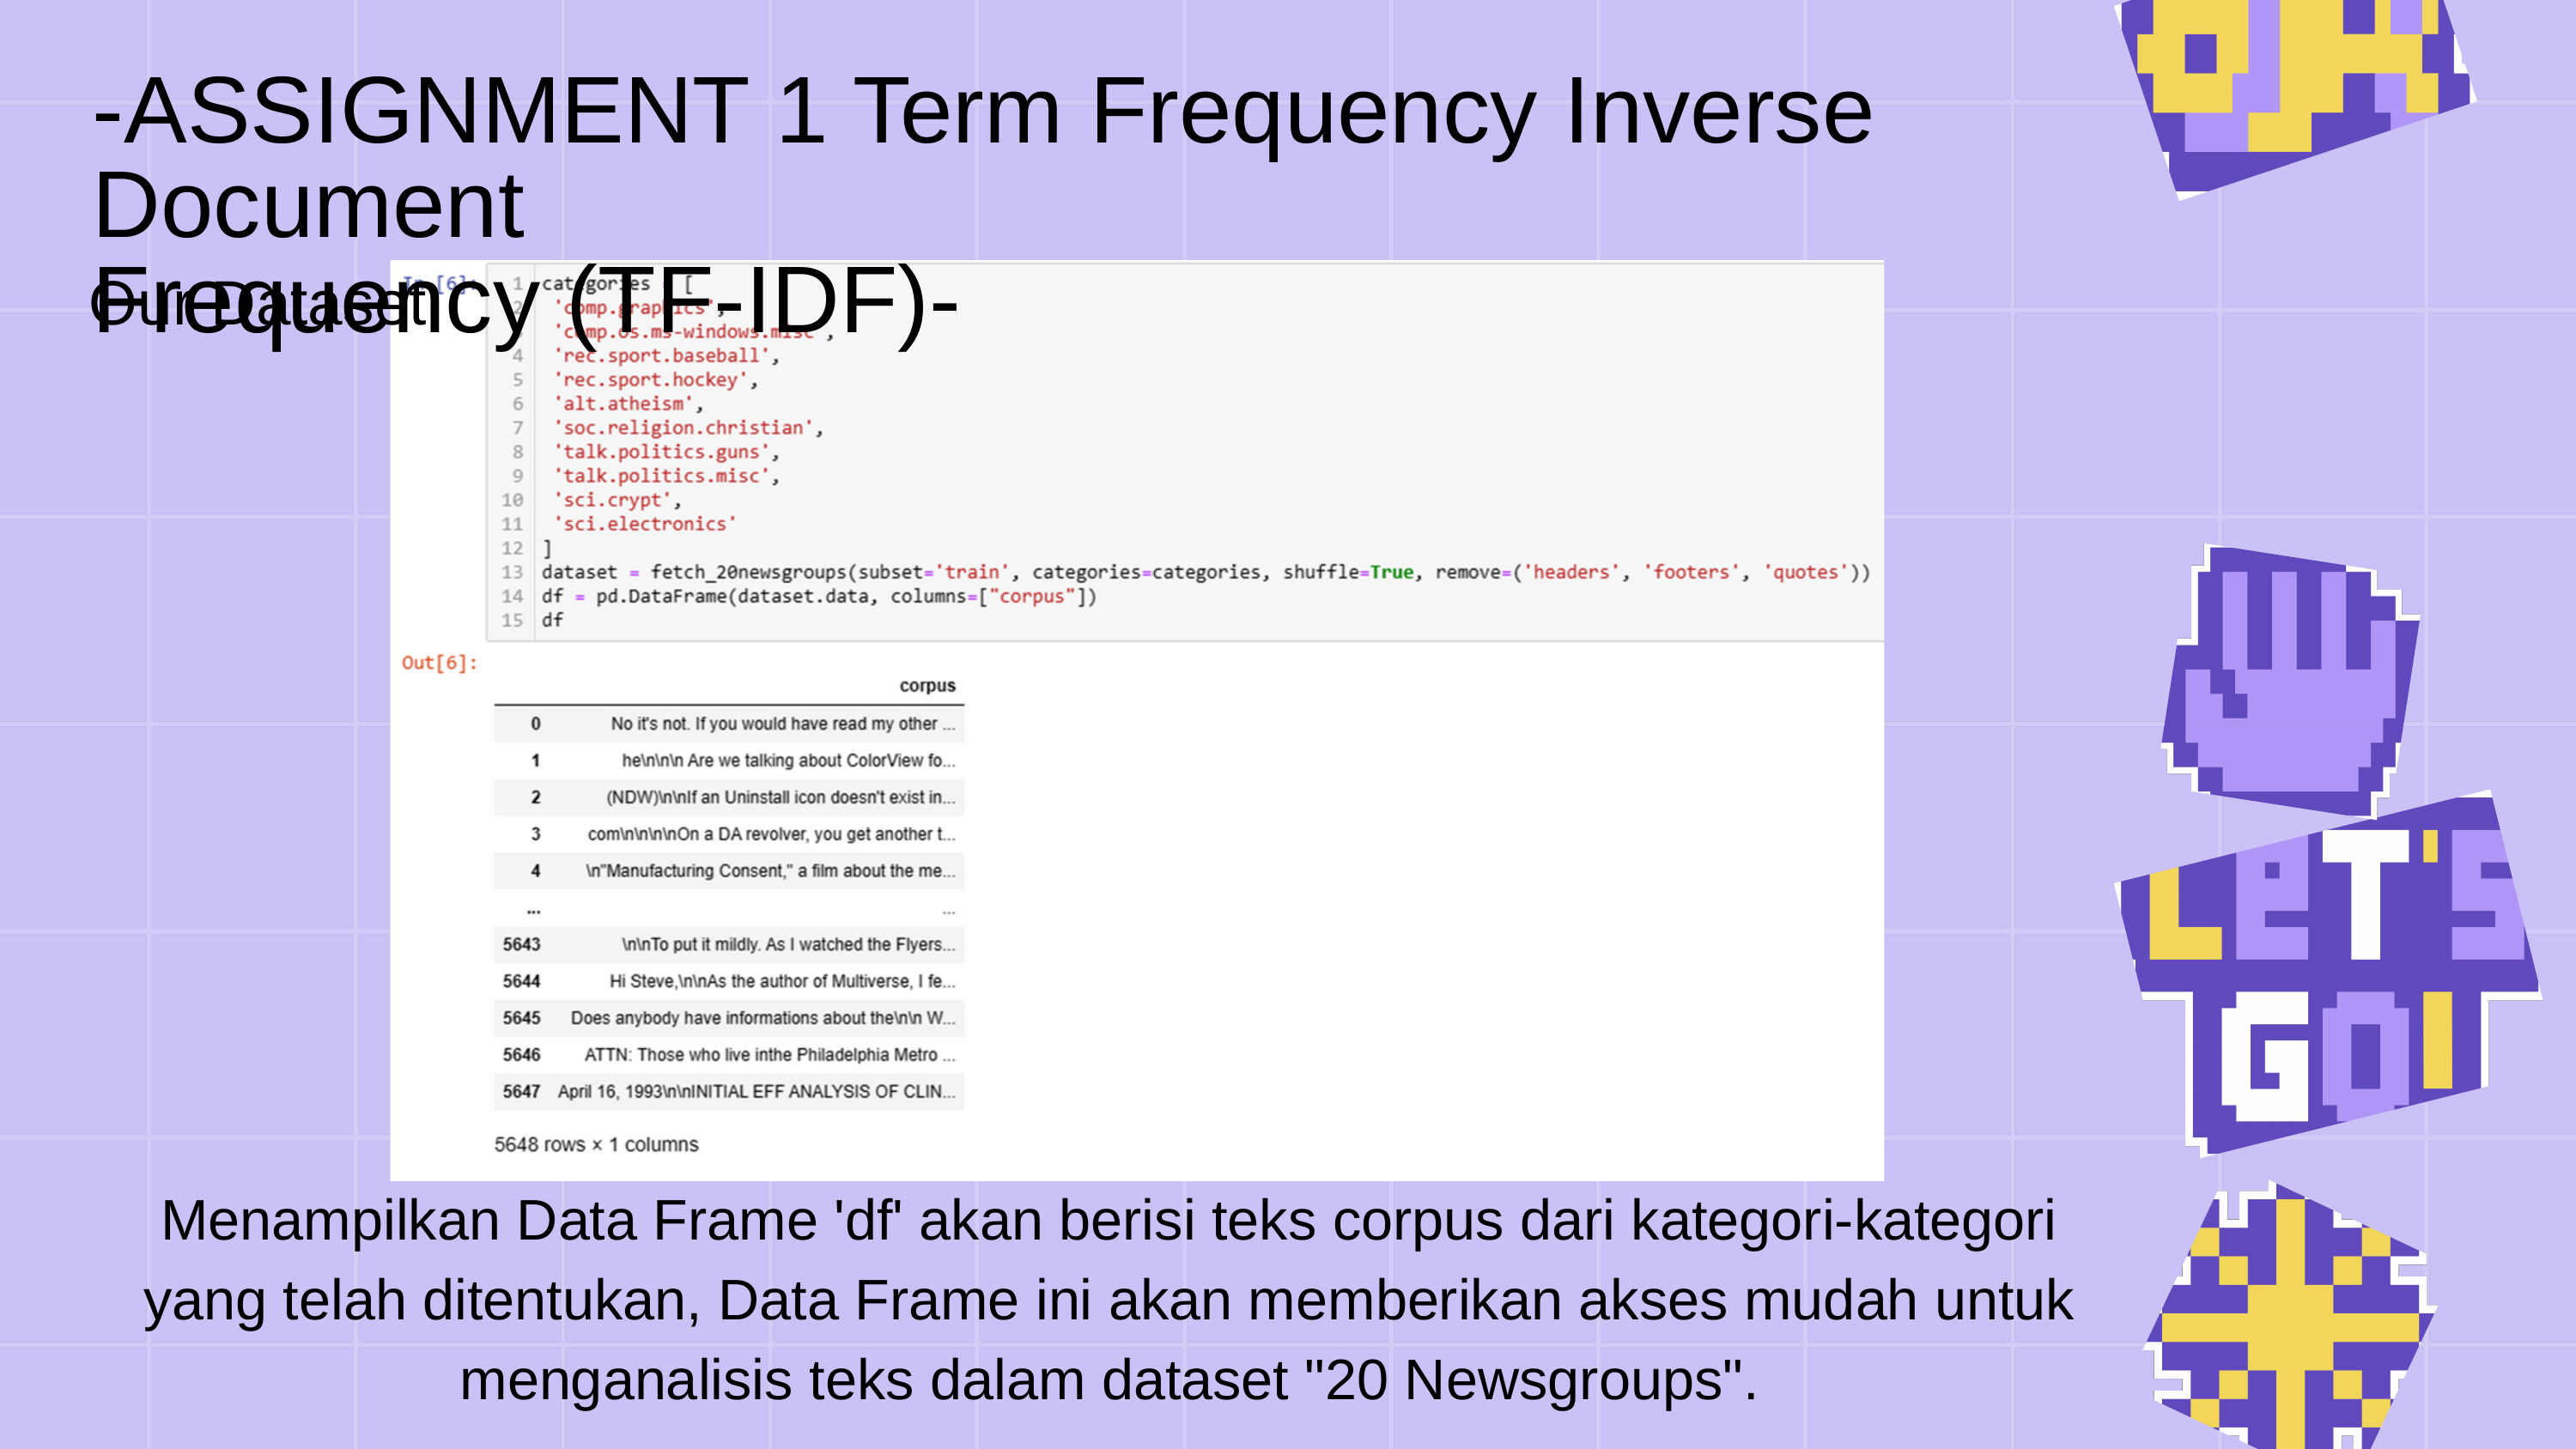

-ASSIGNMENT 1 Term Frequency Inverse Document
Frequency (TF-IDF)-
Our Dataset

Menampilkan Data Frame 'df' akan berisi teks corpus dari kategori-kategori yang telah ditentukan, Data Frame ini akan memberikan akses mudah untuk menganalisis teks dalam dataset "20 Newsgroups".